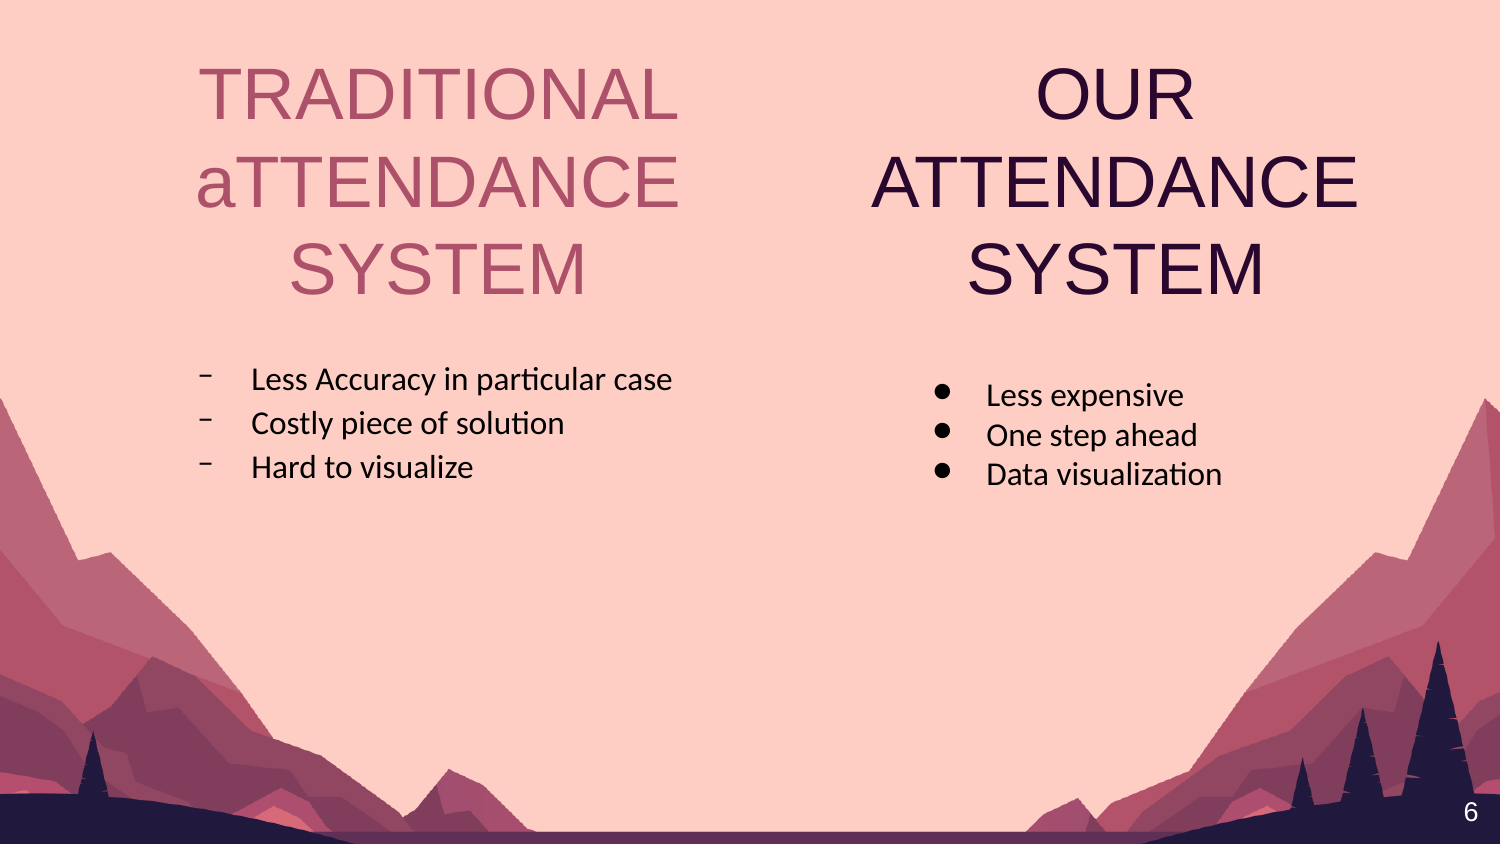

# TRADITIONAL aTTENDANCE SYSTEM
OUR ATTENDANCE SYSTEM
Less Accuracy in particular case
Costly piece of solution
Hard to visualize
Less expensive
One step ahead
Data visualization
6